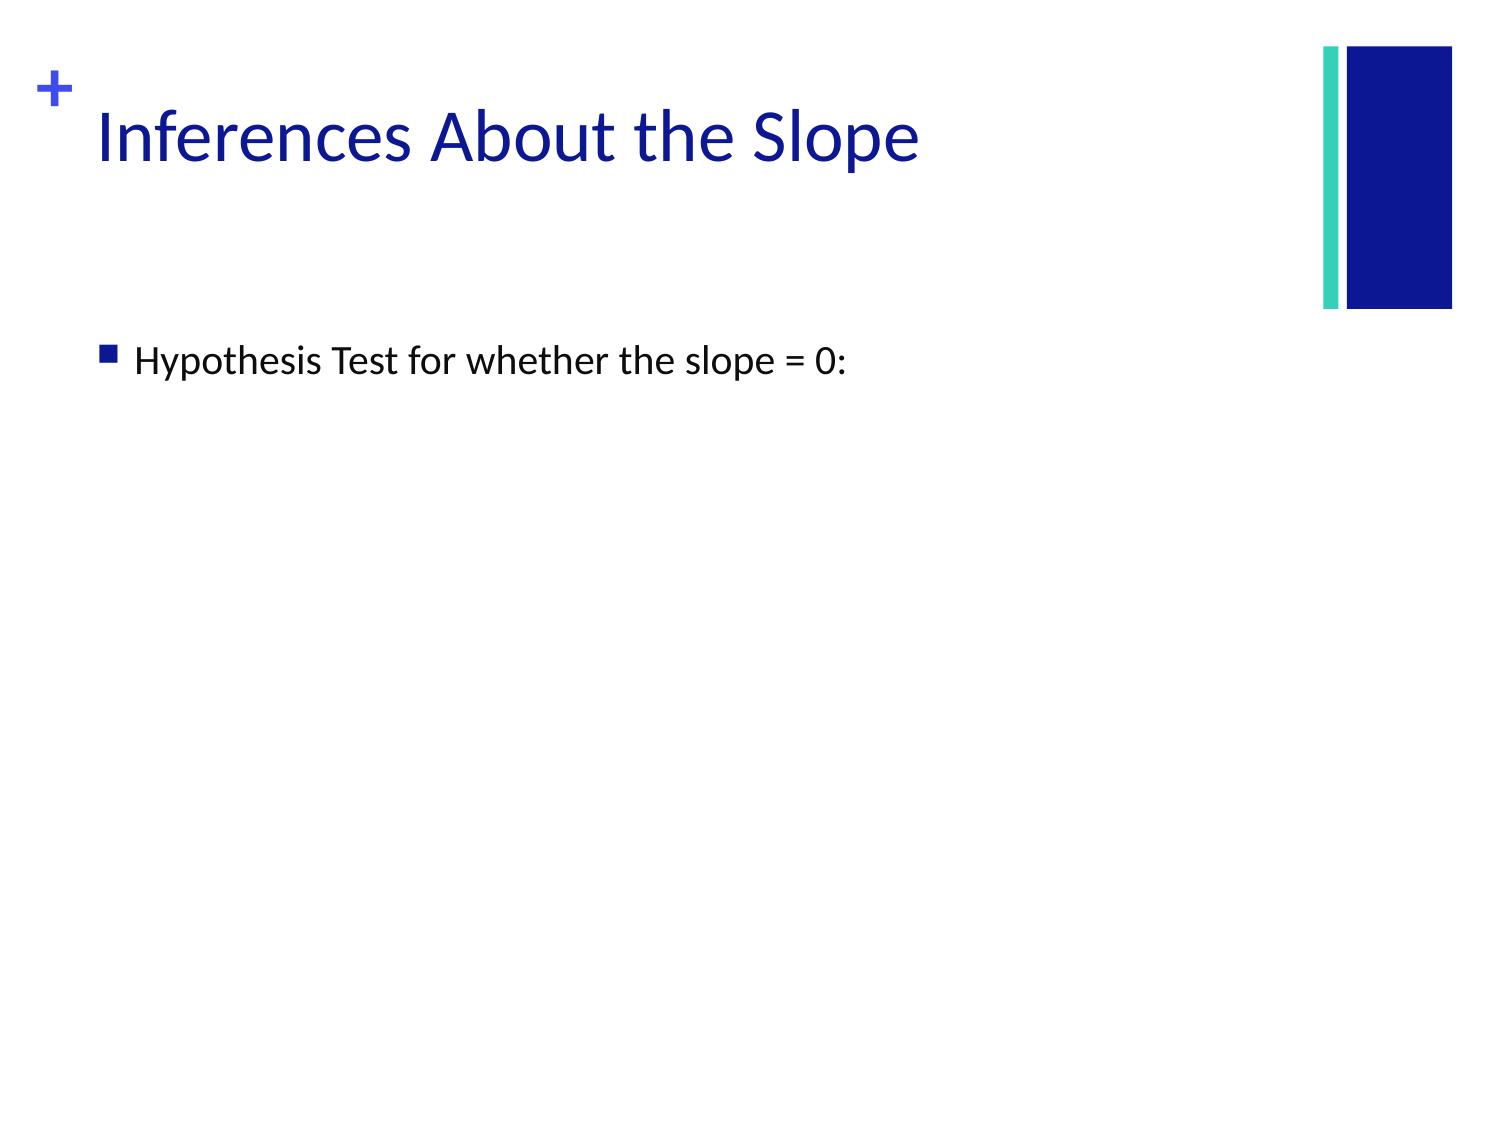

# Inferences About the Slope
Hypothesis Test for whether the slope = 0: